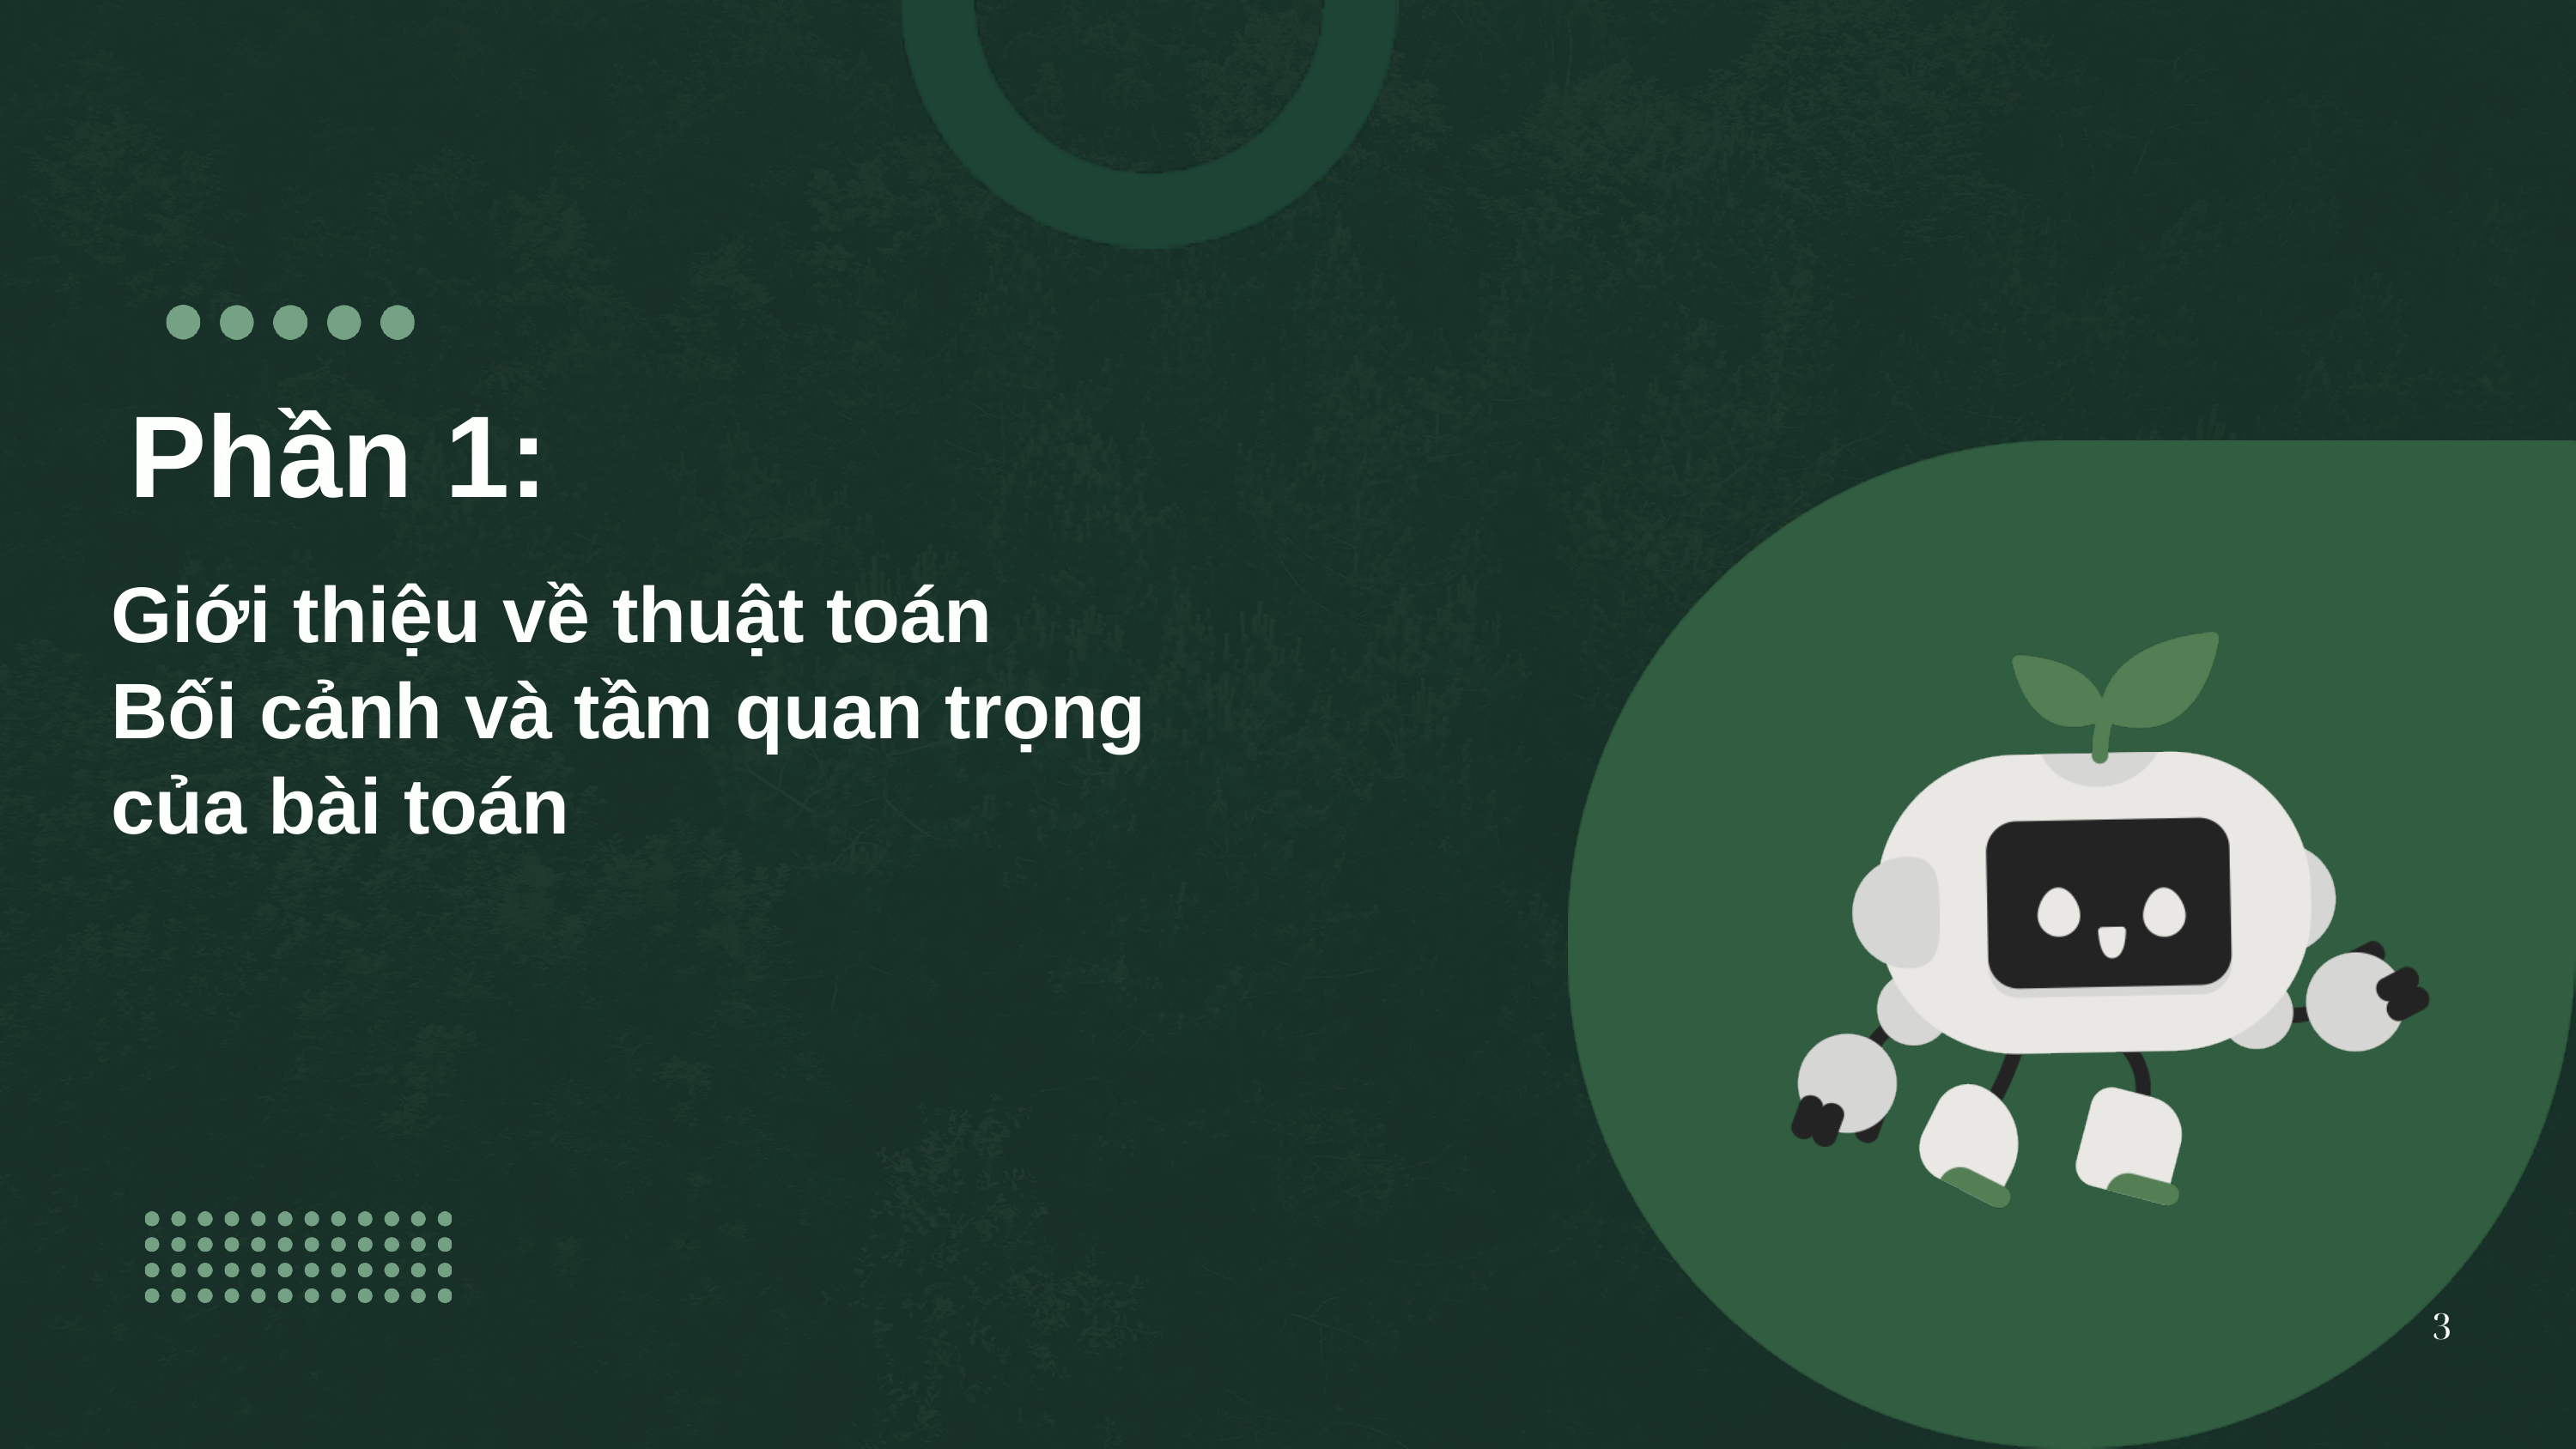

Phần 1:

Giới thiệu về thuật toán
Bối cảnh và tầm quan trọng của bài toán

3